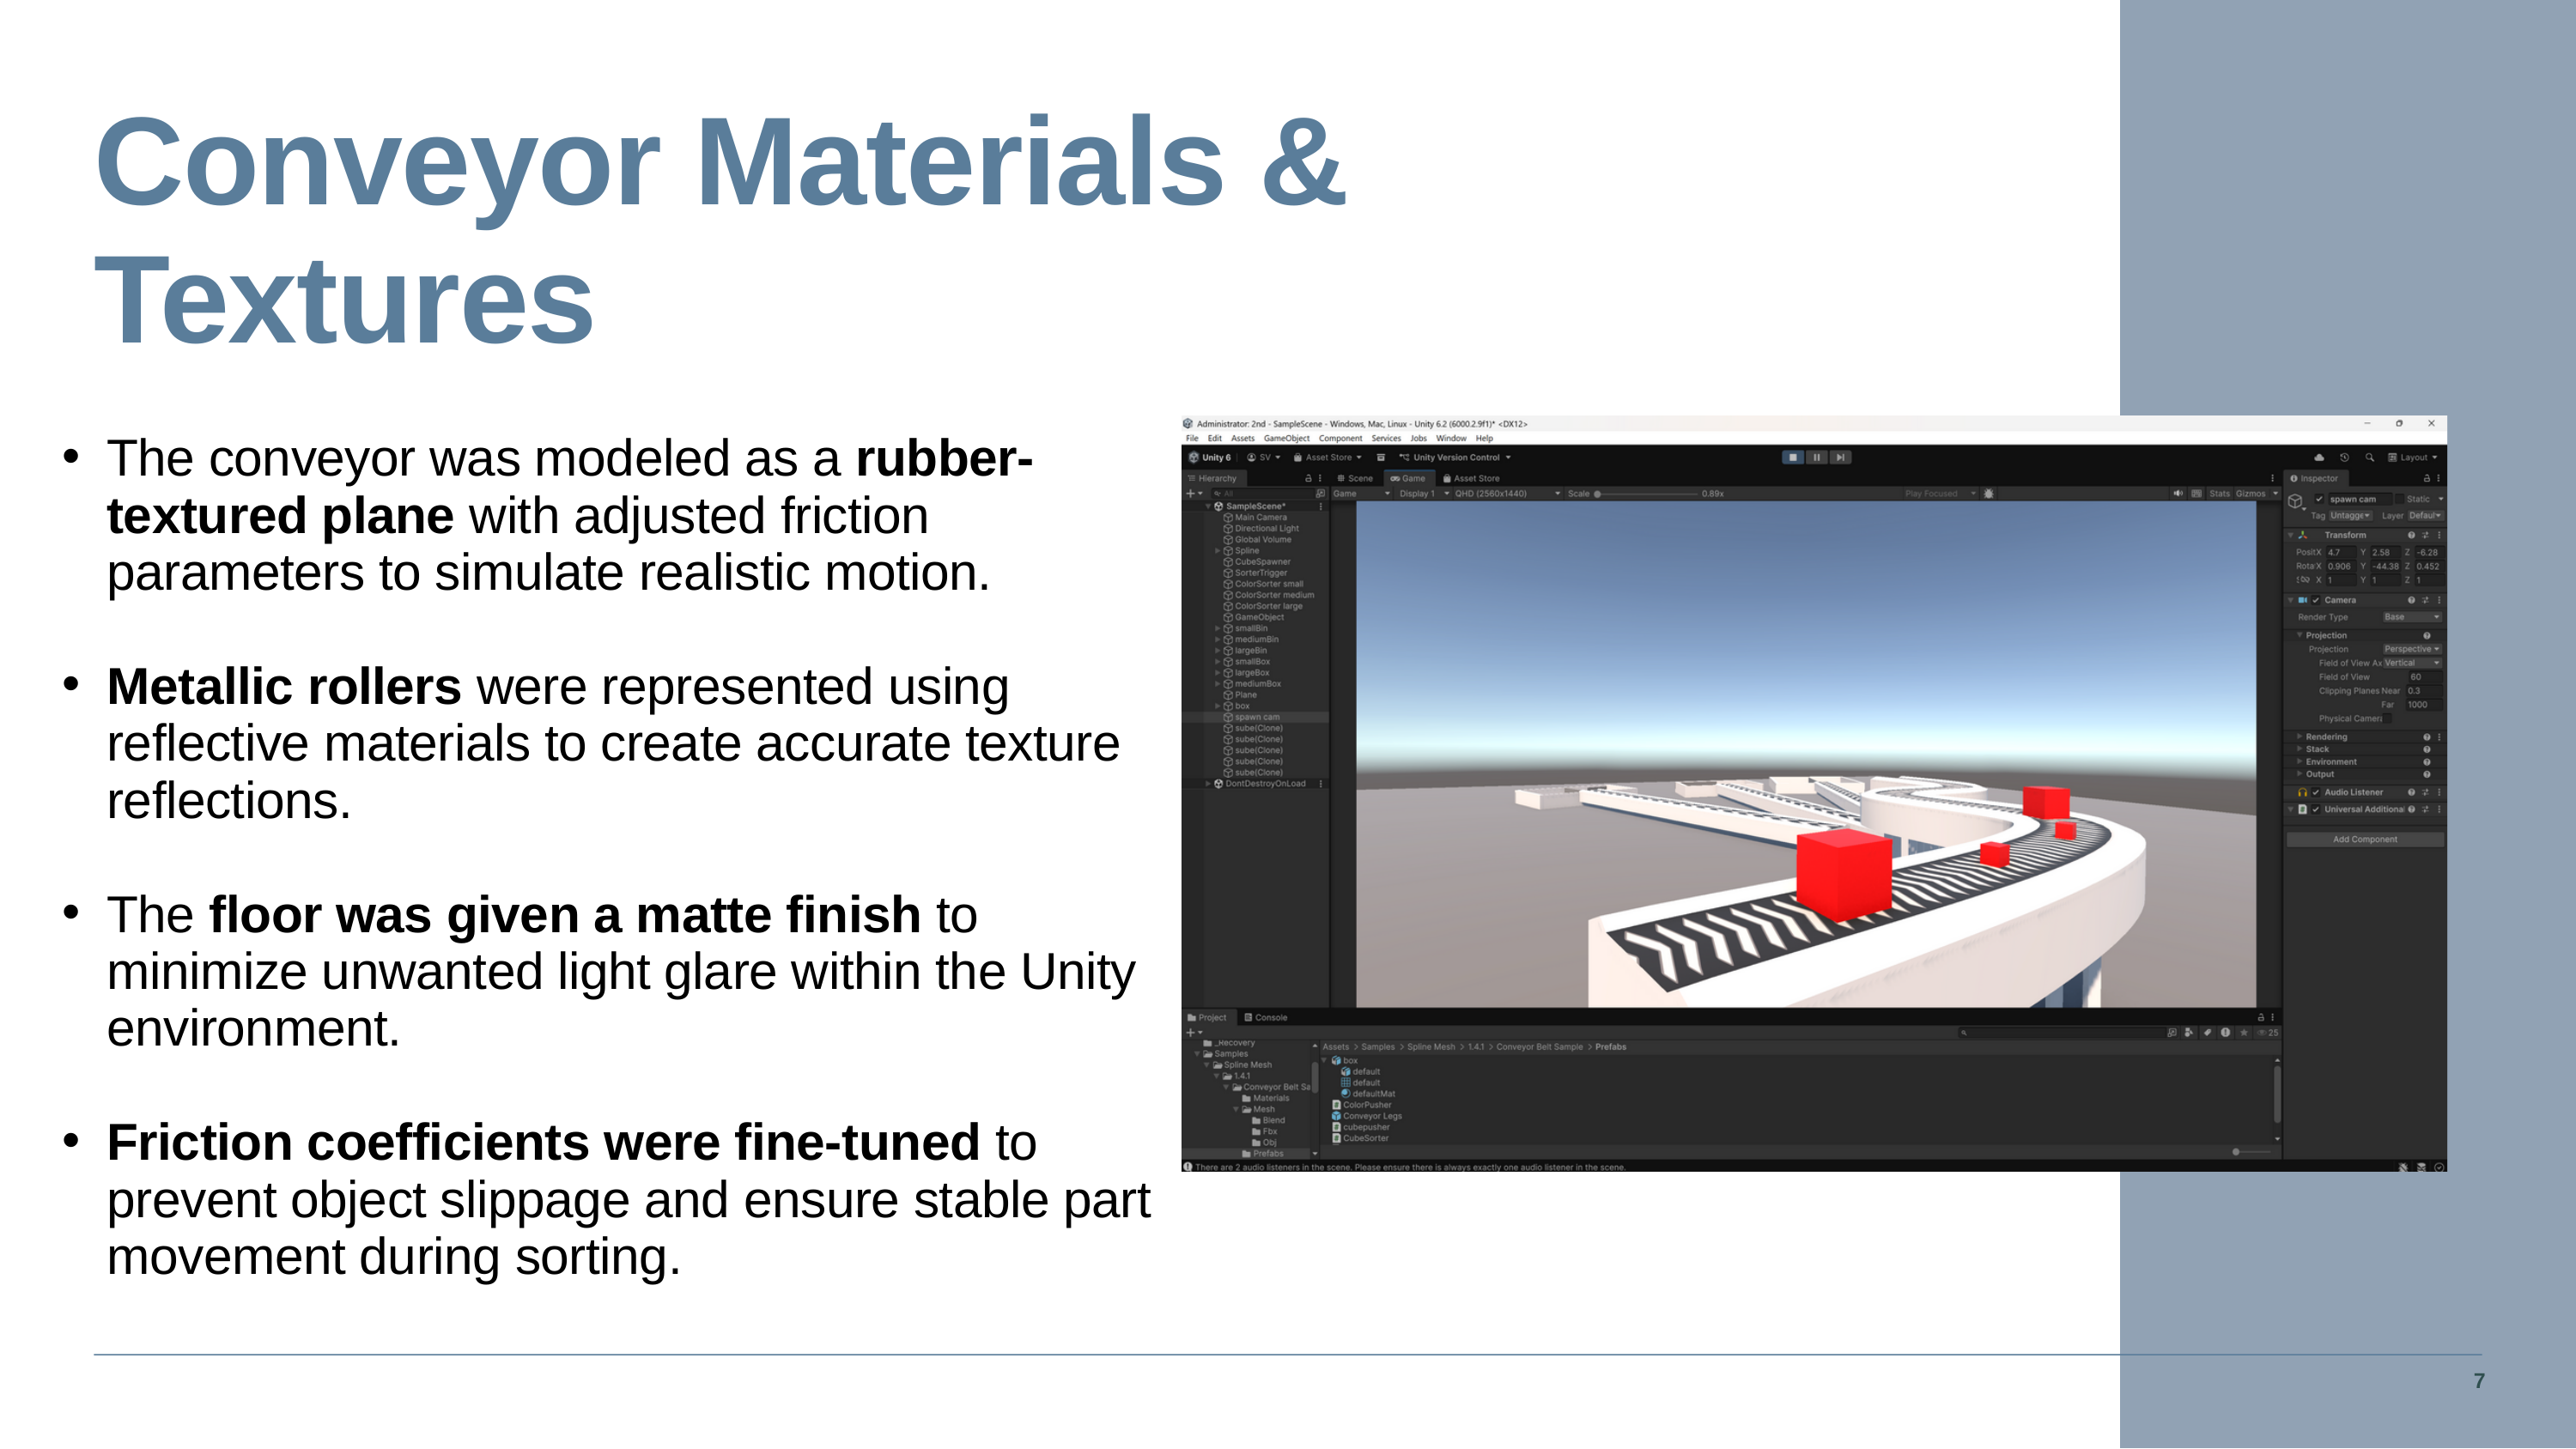

Conveyor Materials & Textures

The conveyor was modeled as a rubber-textured plane with adjusted friction parameters to simulate realistic motion.

Metallic rollers were represented using reflective materials to create accurate texture reflections.

The floor was given a matte finish to minimize unwanted light glare within the Unity environment.

Friction coefficients were fine-tuned to prevent object slippage and ensure stable part movement during sorting.

7